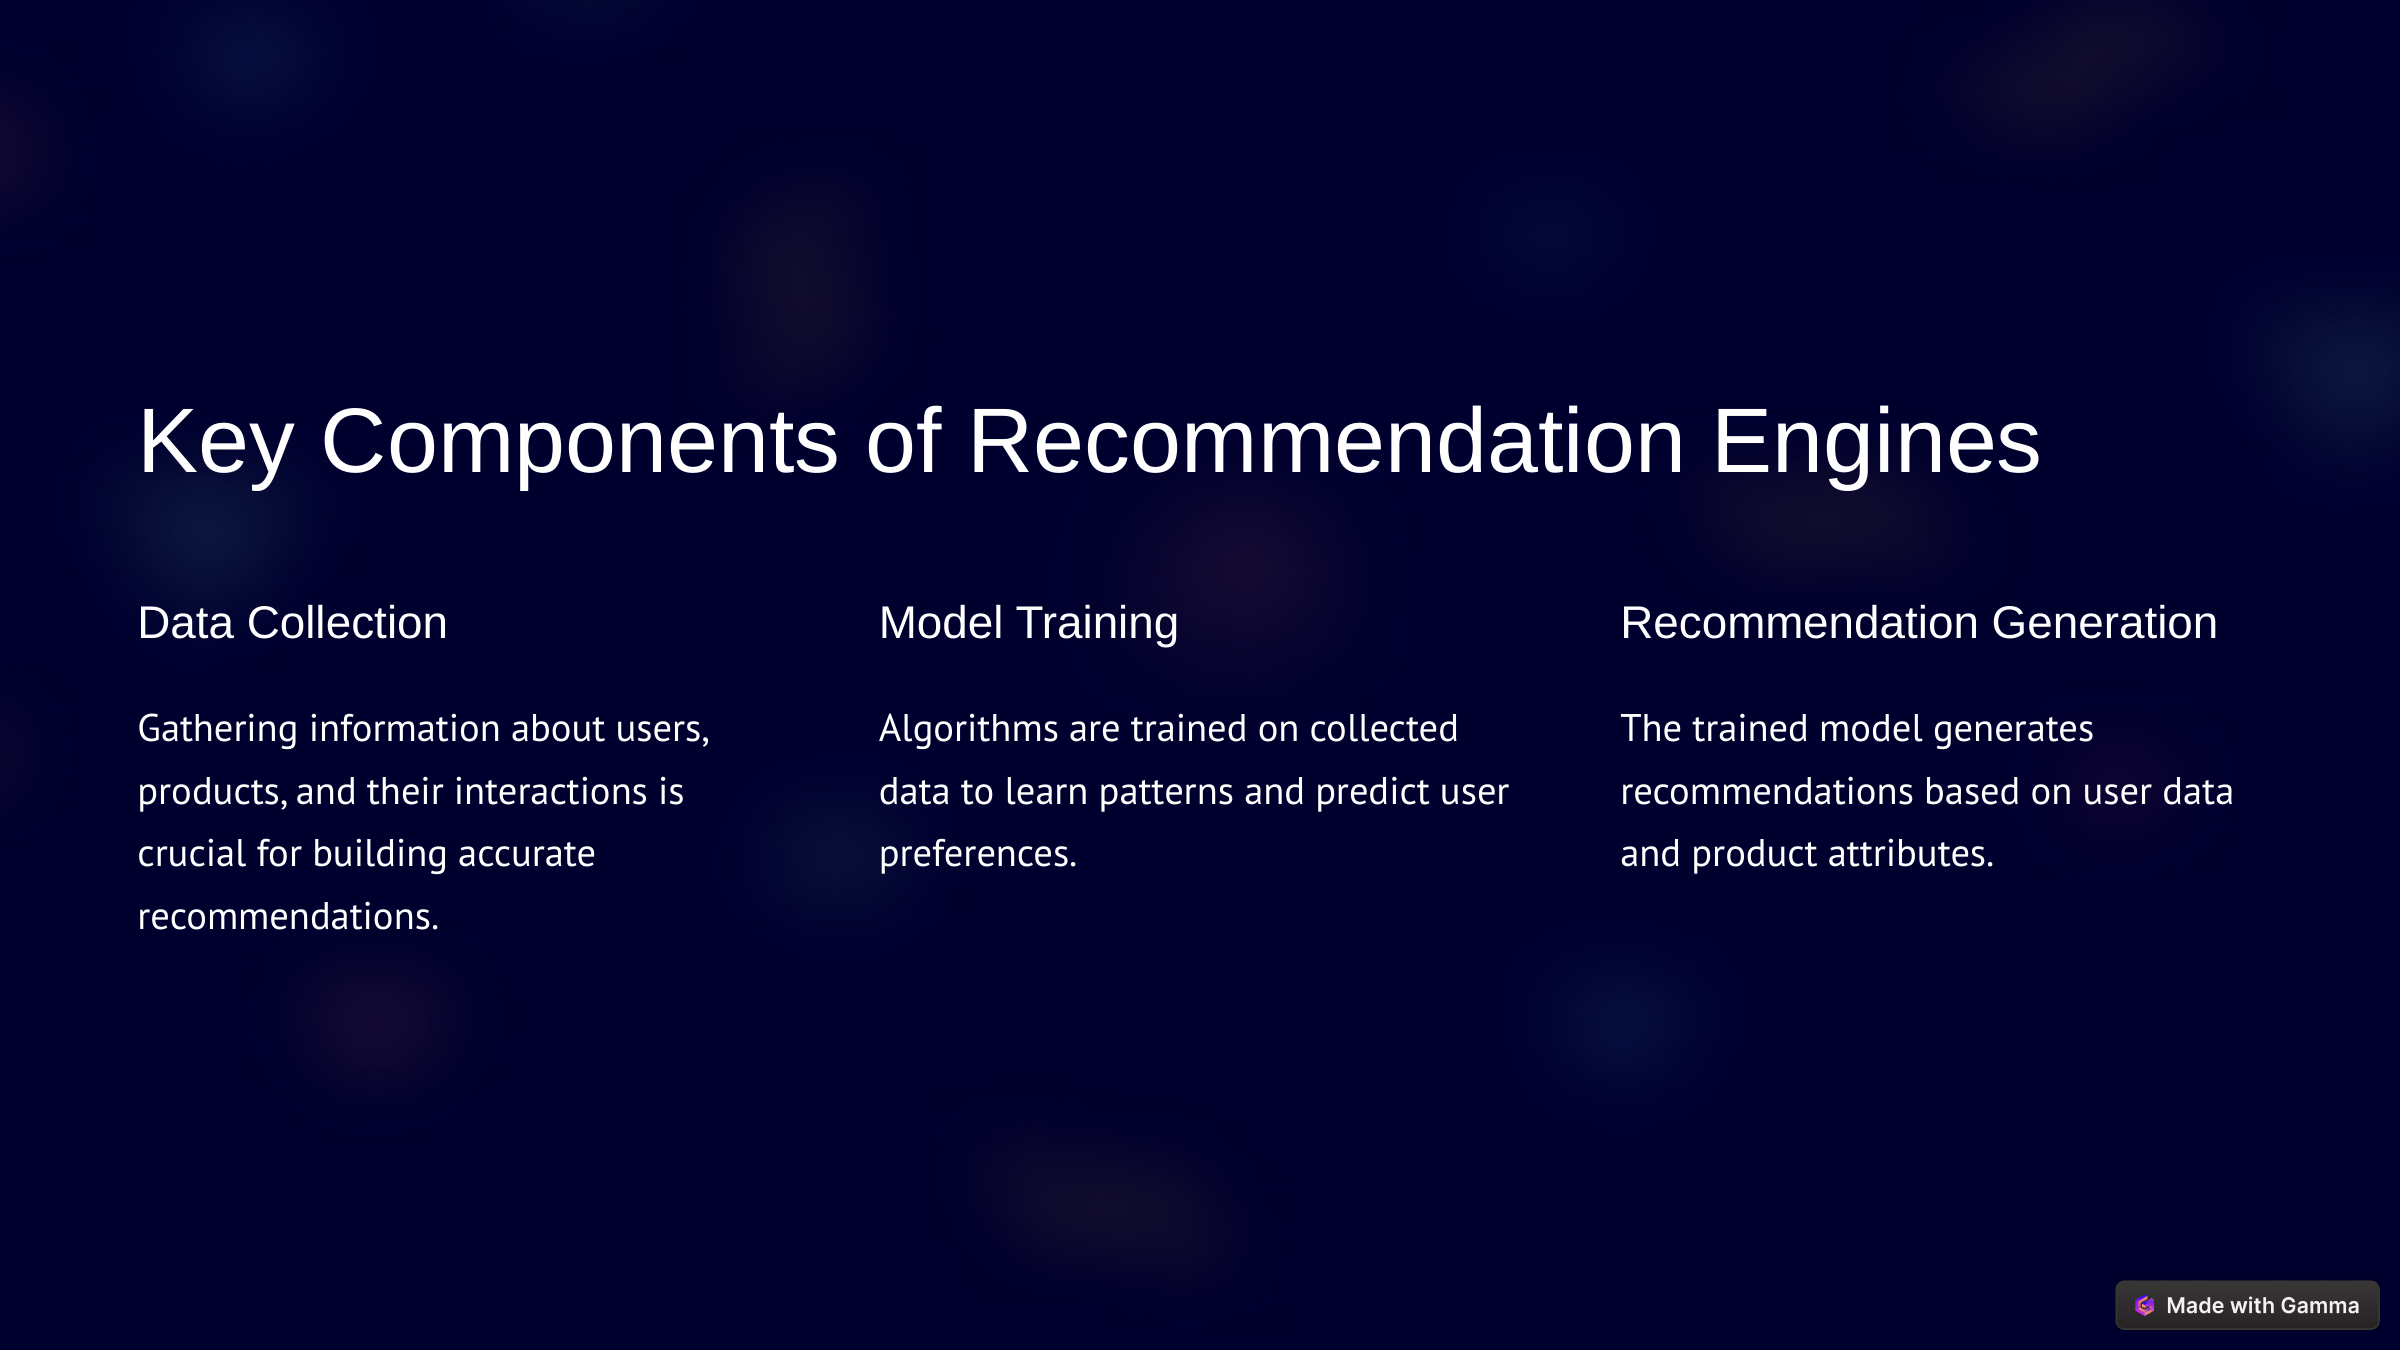

Key Components of Recommendation Engines
Data Collection
Model Training
Recommendation Generation
Gathering information about users, products, and their interactions is crucial for building accurate recommendations.
Algorithms are trained on collected data to learn patterns and predict user preferences.
The trained model generates recommendations based on user data and product attributes.